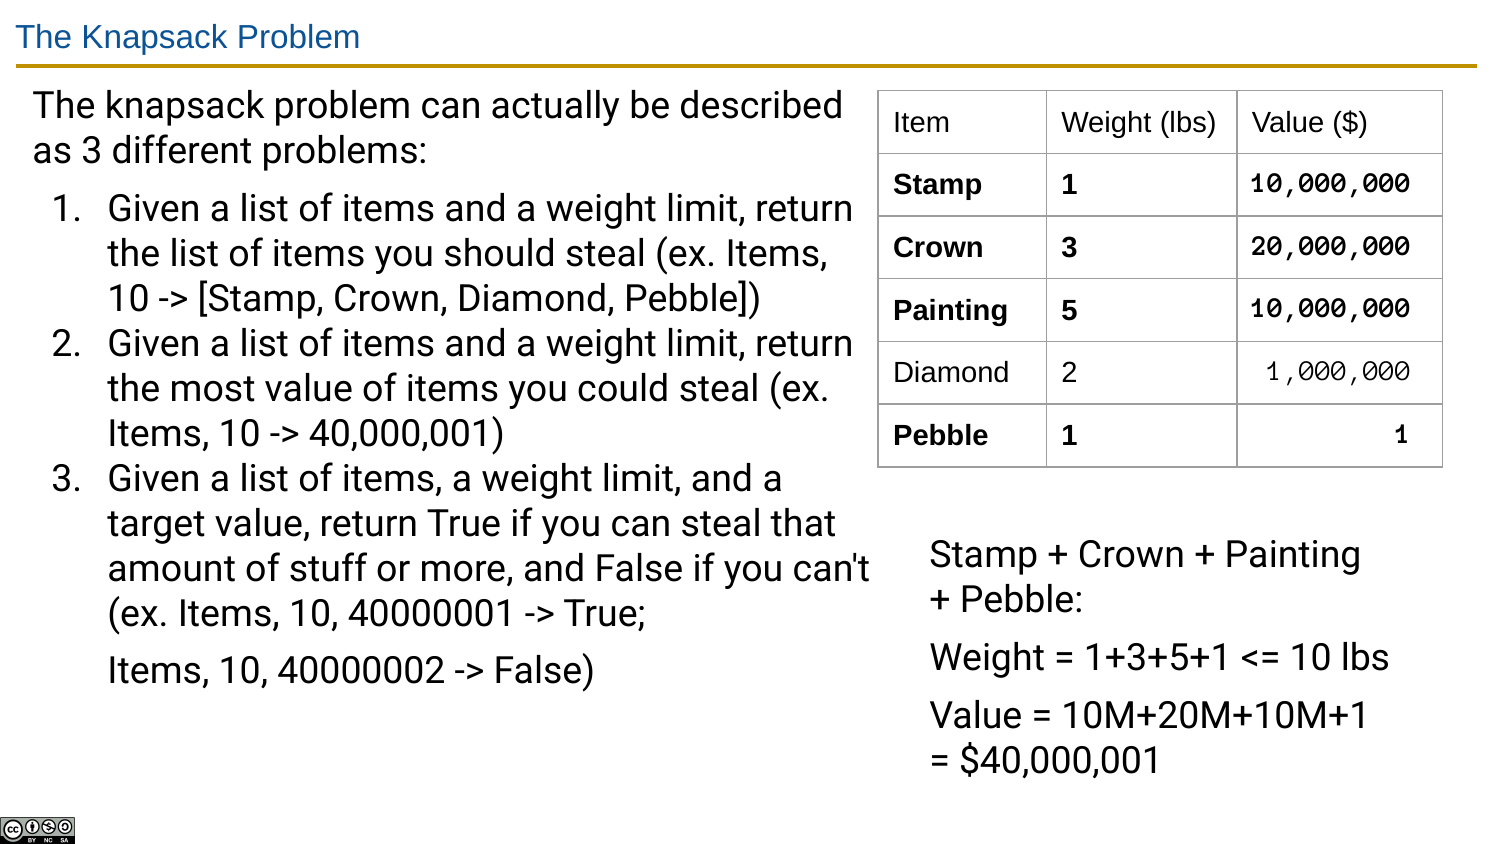

# The Knapsack Problem
The knapsack problem can actually be described as 3 different problems:
Given a list of items and a weight limit, return the list of items you should steal (ex. Items, 10 -> [Stamp, Crown, Diamond, Pebble])
Given a list of items and a weight limit, return the most value of items you could steal (ex. Items, 10 -> 40,000,001)
Given a list of items, a weight limit, and a target value, return True if you can steal that amount of stuff or more, and False if you can't (ex. Items, 10, 40000001 -> True;
Items, 10, 40000002 -> False)
| Item | Weight (lbs) | Value ($) |
| --- | --- | --- |
| Stamp | 1 | 10,000,000 |
| Crown | 3 | 20,000,000 |
| Painting | 5 | 10,000,000 |
| Diamond | 2 | 1,000,000 |
| Pebble | 1 | 1 |
Stamp + Crown + Painting + Pebble:
Weight = 1+3+5+1 <= 10 lbs
Value = 10M+20M+10M+1 = $40,000,001